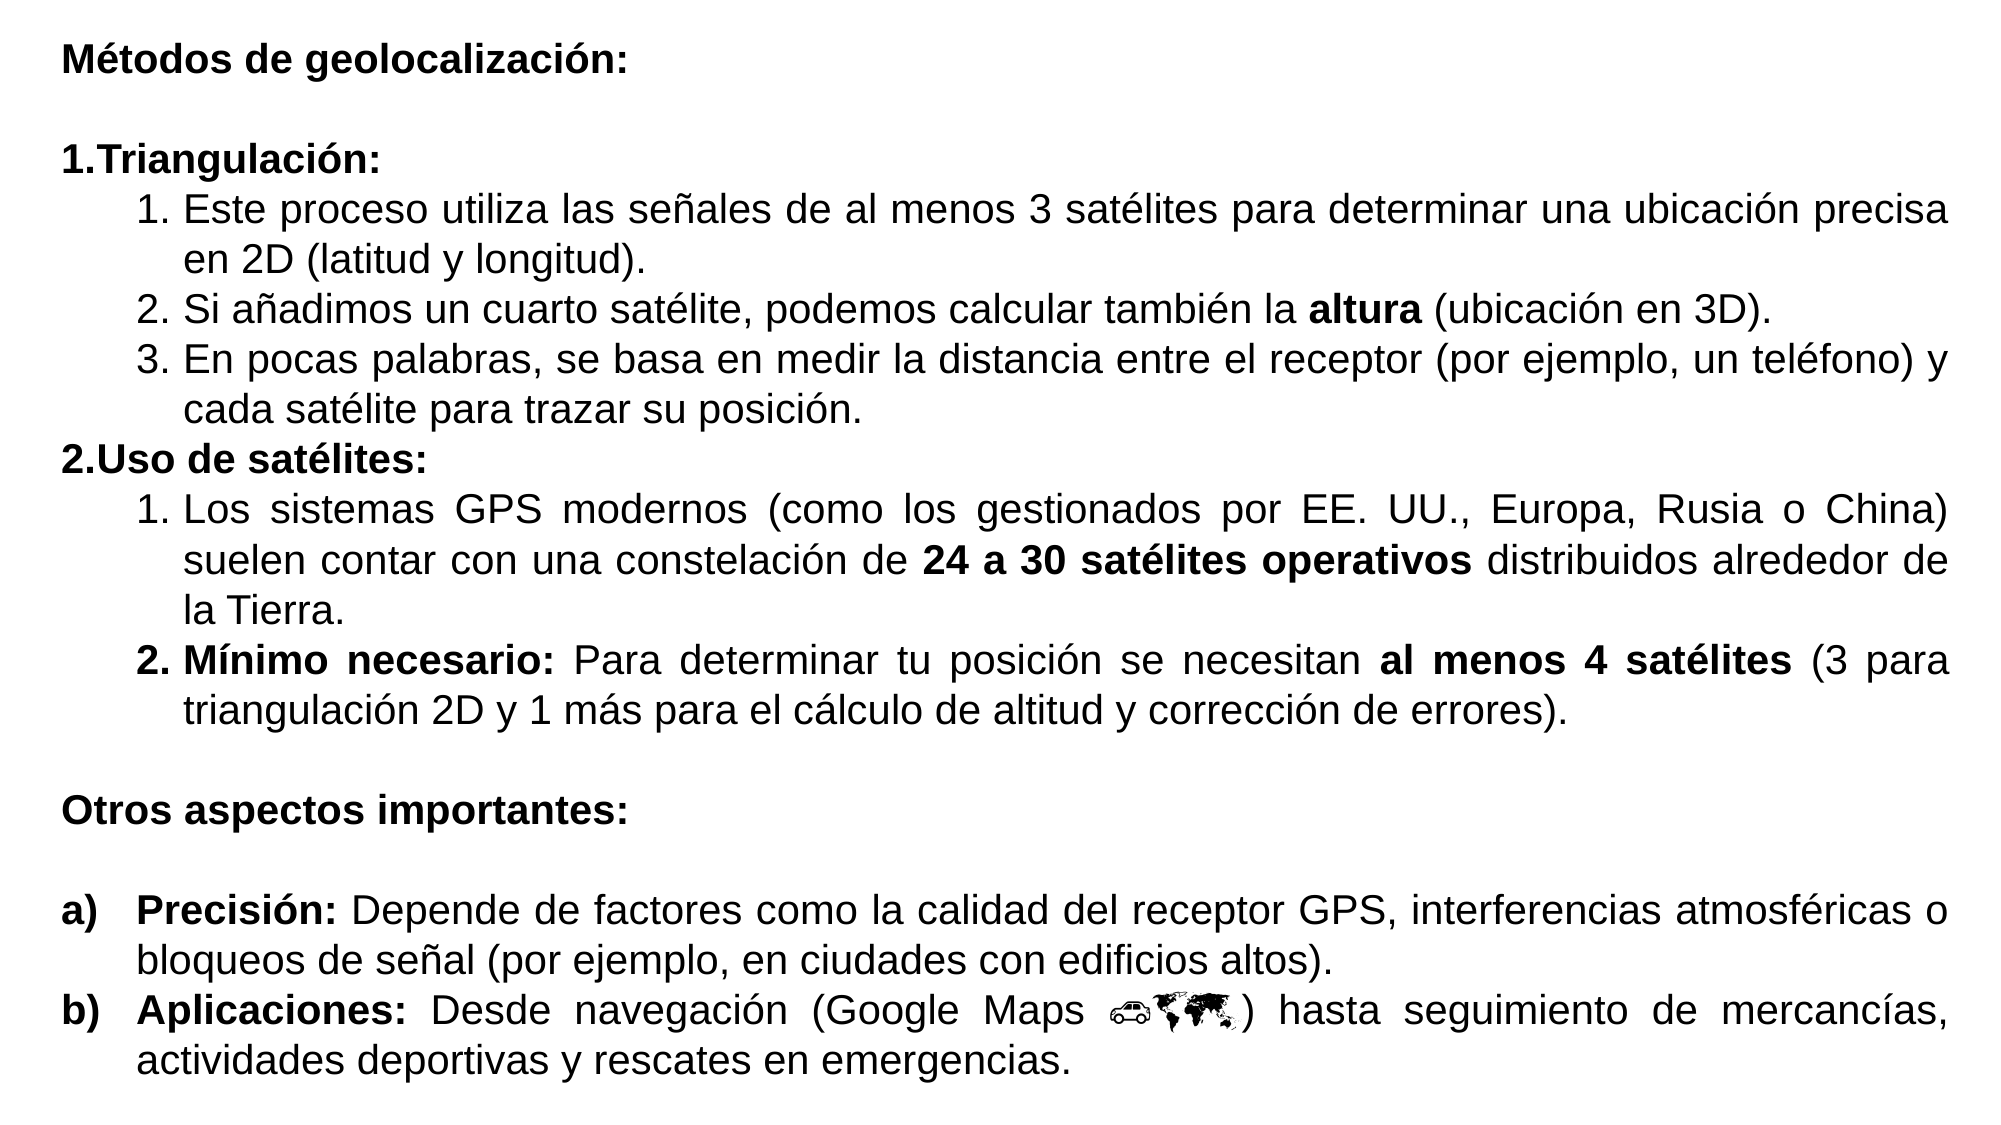

Métodos de geolocalización:

Triangulación:
Este proceso utiliza las señales de al menos 3 satélites para determinar una ubicación precisa en 2D (latitud y longitud).
Si añadimos un cuarto satélite, podemos calcular también la altura (ubicación en 3D).
En pocas palabras, se basa en medir la distancia entre el receptor (por ejemplo, un teléfono) y cada satélite para trazar su posición.
Uso de satélites:
Los sistemas GPS modernos (como los gestionados por EE. UU., Europa, Rusia o China) suelen contar con una constelación de 24 a 30 satélites operativos distribuidos alrededor de la Tierra.
Mínimo necesario: Para determinar tu posición se necesitan al menos 4 satélites (3 para triangulación 2D y 1 más para el cálculo de altitud y corrección de errores).

Otros aspectos importantes:

Precisión: Depende de factores como la calidad del receptor GPS, interferencias atmosféricas o bloqueos de señal (por ejemplo, en ciudades con edificios altos).
Aplicaciones: Desde navegación (Google Maps 🚗🗺️) hasta seguimiento de mercancías, actividades deportivas y rescates en emergencias.